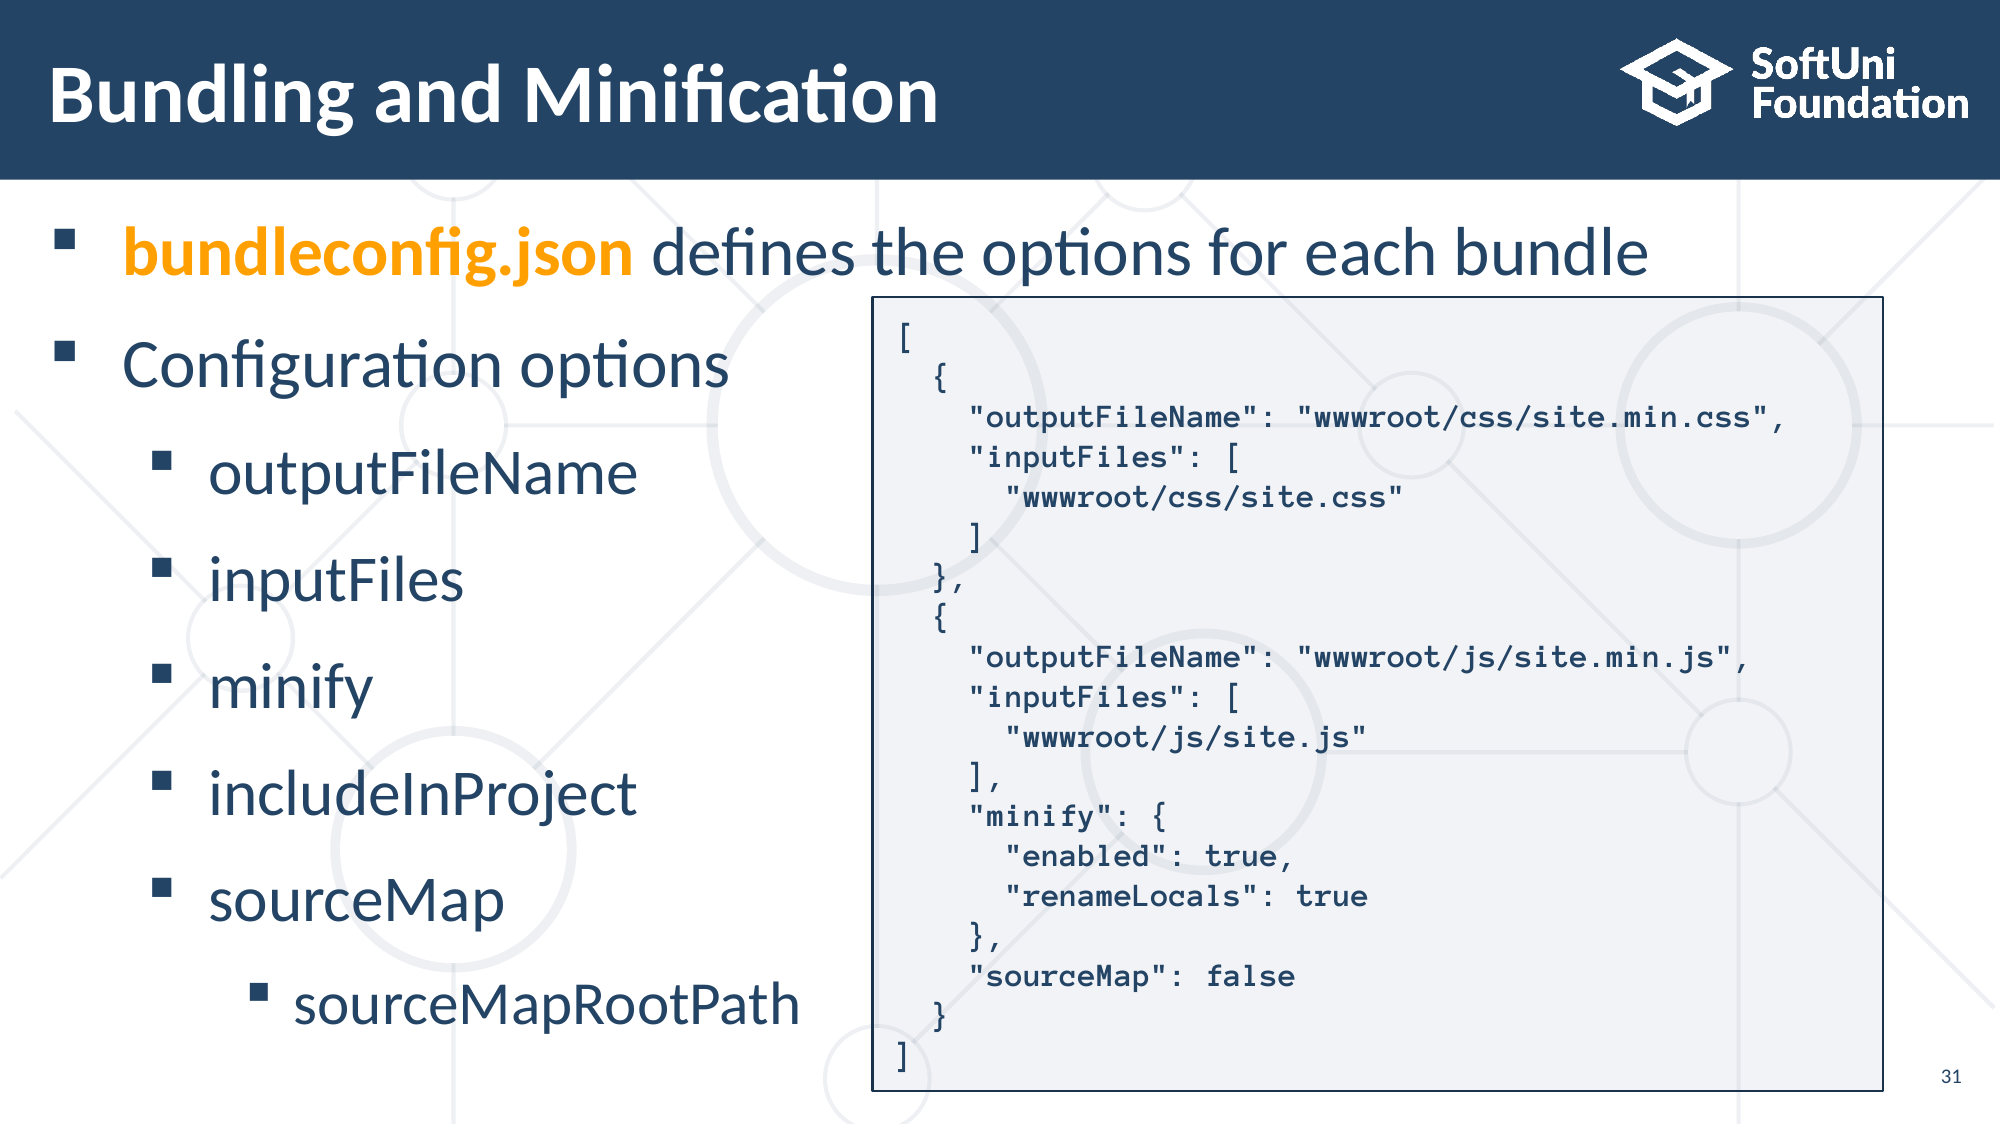

# Bundling and Minification
bundleconfig.json defines the options for each bundle
Configuration options
outputFileName
inputFiles
minify
includeInProject
sourceMap
sourceMapRootPath
[
  {
    "outputFileName": "wwwroot/css/site.min.css",
    "inputFiles": [
      "wwwroot/css/site.css"
    ]
  },
  {
    "outputFileName": "wwwroot/js/site.min.js",
    "inputFiles": [
      "wwwroot/js/site.js"
    ],
    "minify": {
      "enabled": true,
      "renameLocals": true
    },
    "sourceMap": false
  }
]
31